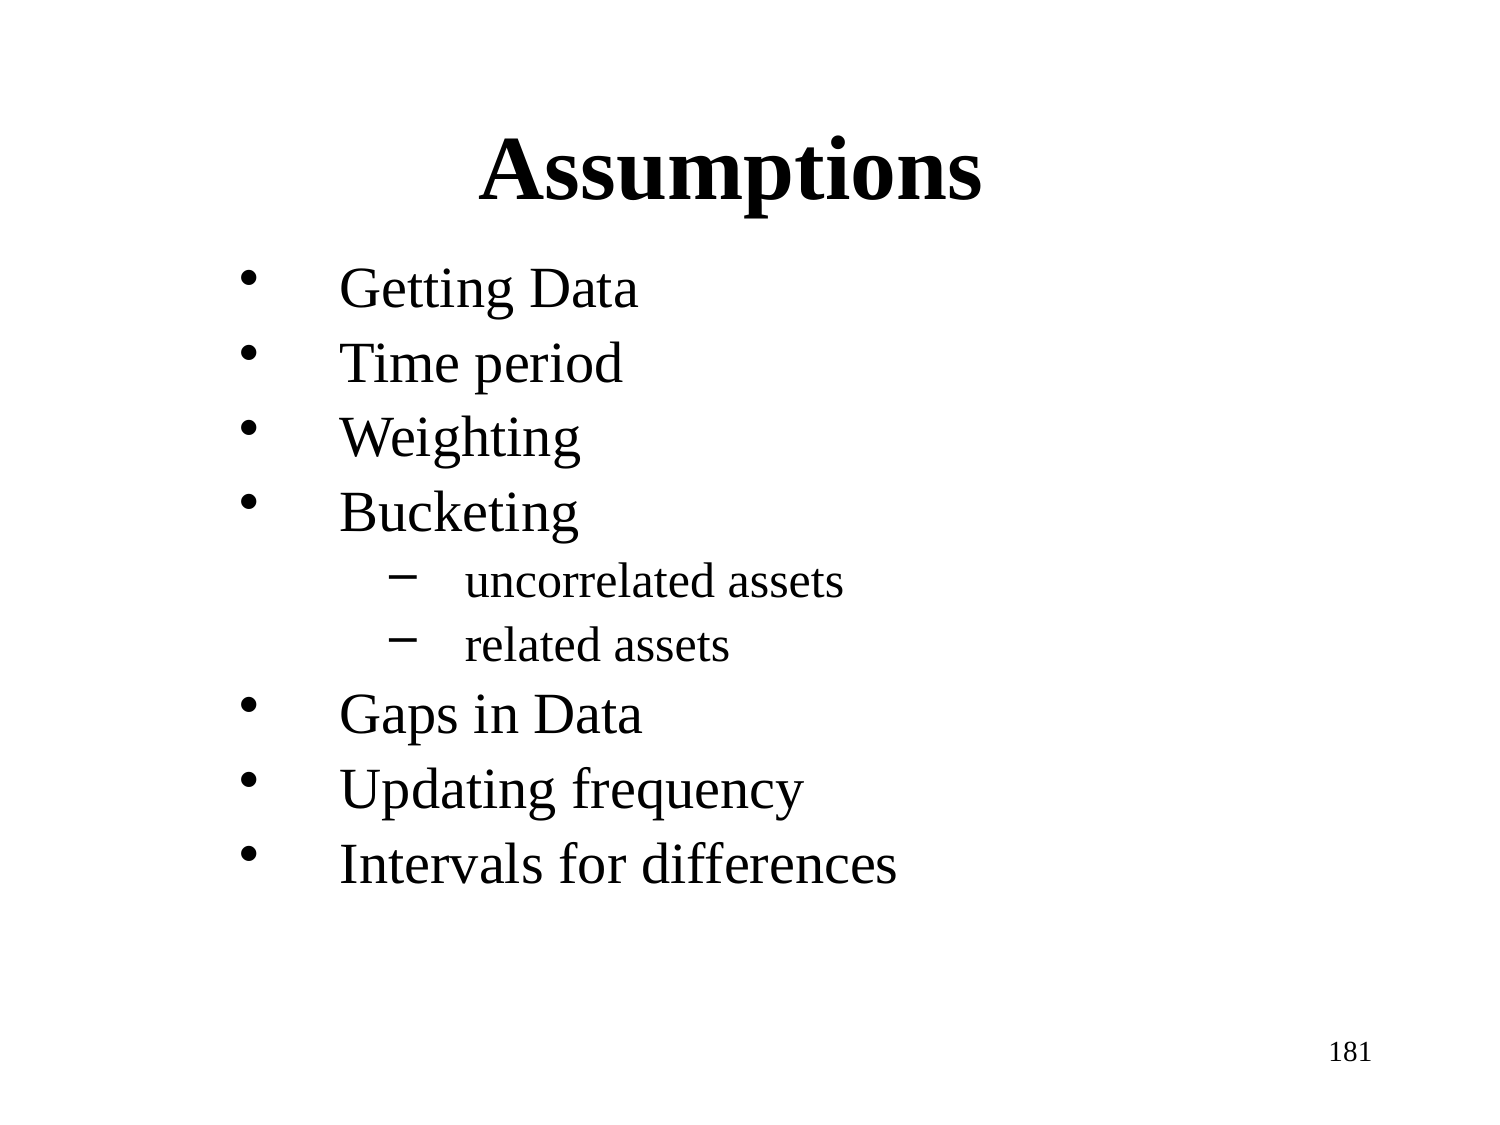

# Assumptions
Getting Data
Time period
Weighting
Bucketing
uncorrelated assets
related assets
Gaps in Data
Updating frequency
Intervals for differences
181